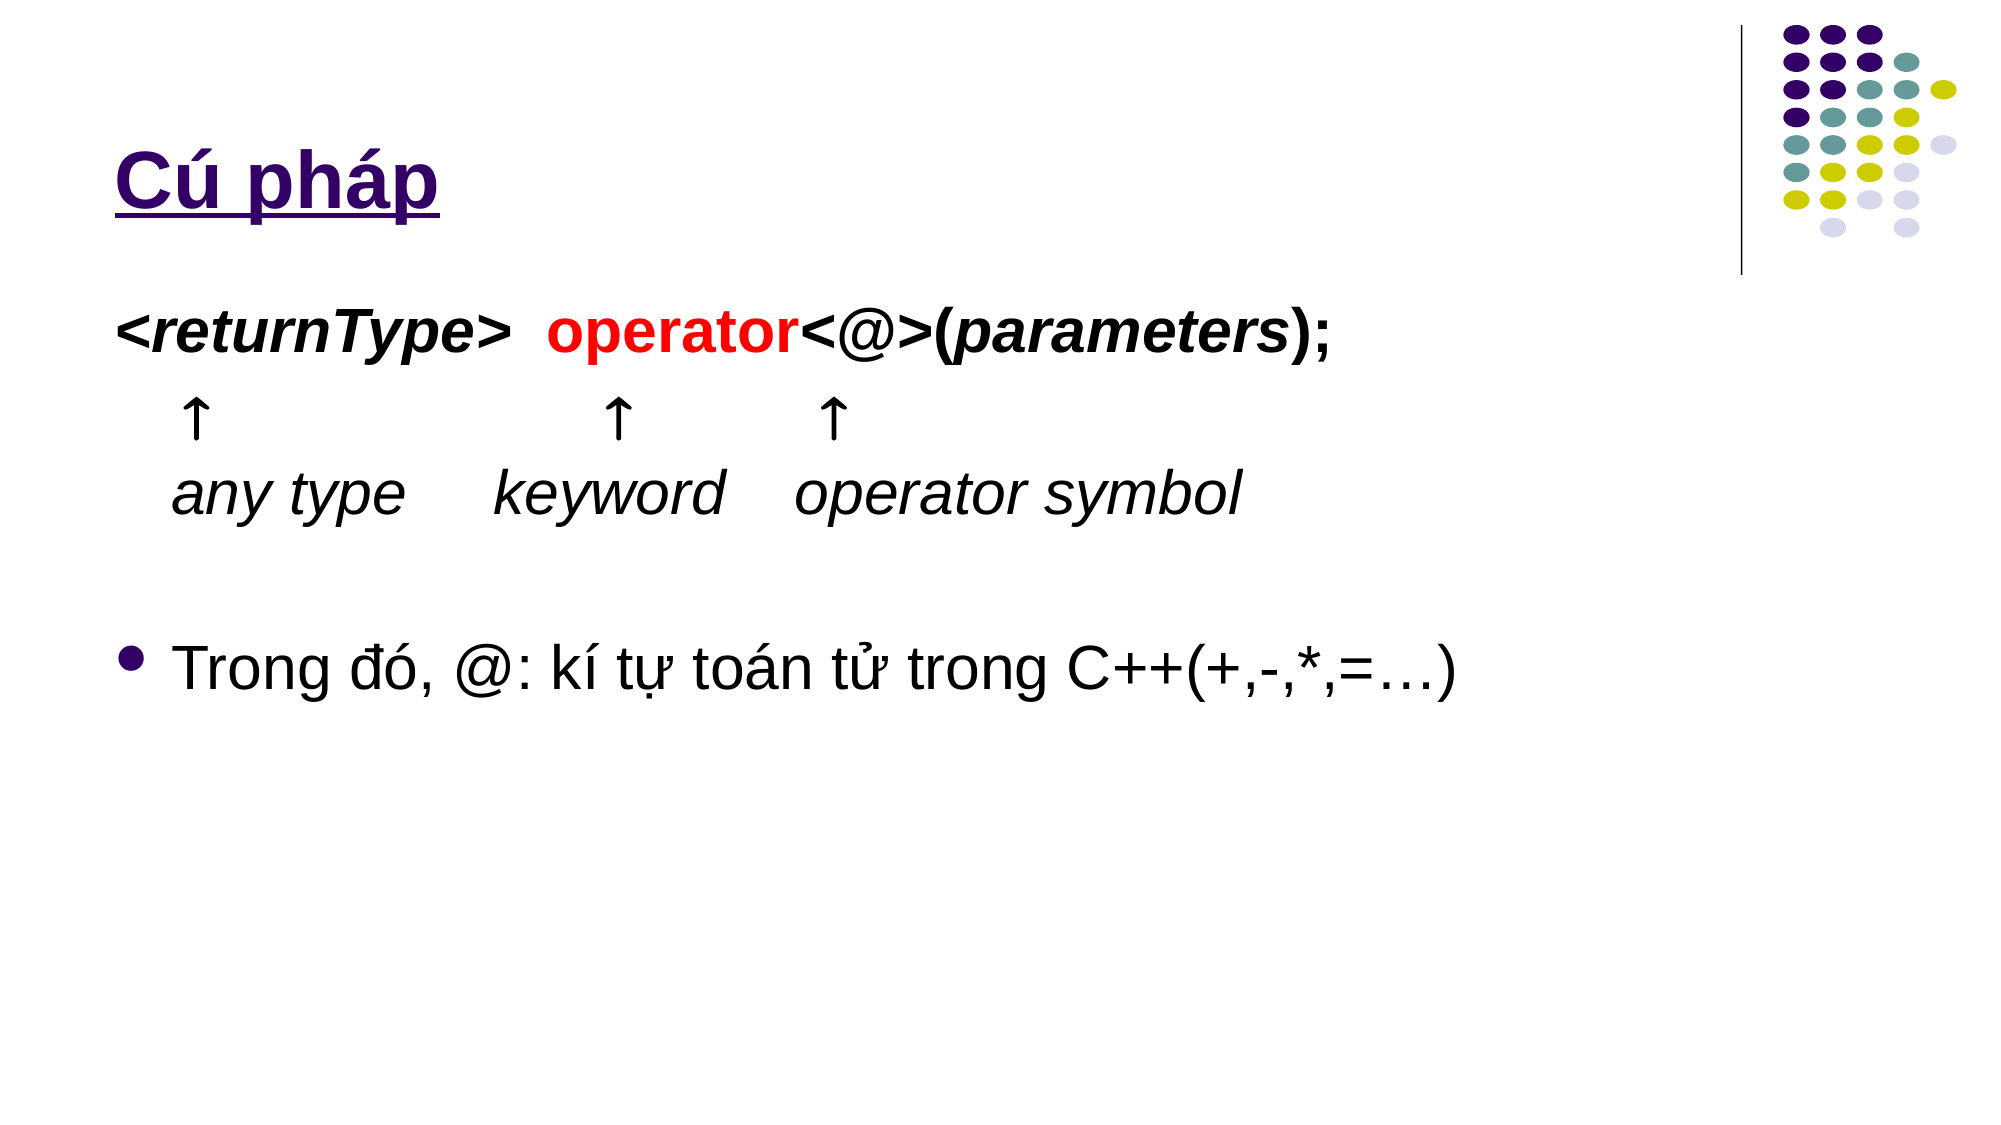

# Cú pháp
<returnType>  operator<@>(parameters);
    ↑                       ↑           ↑
any type     keyword    operator symbol

Trong đó, @: kí tự toán tử trong C++(+,-,*,=…)